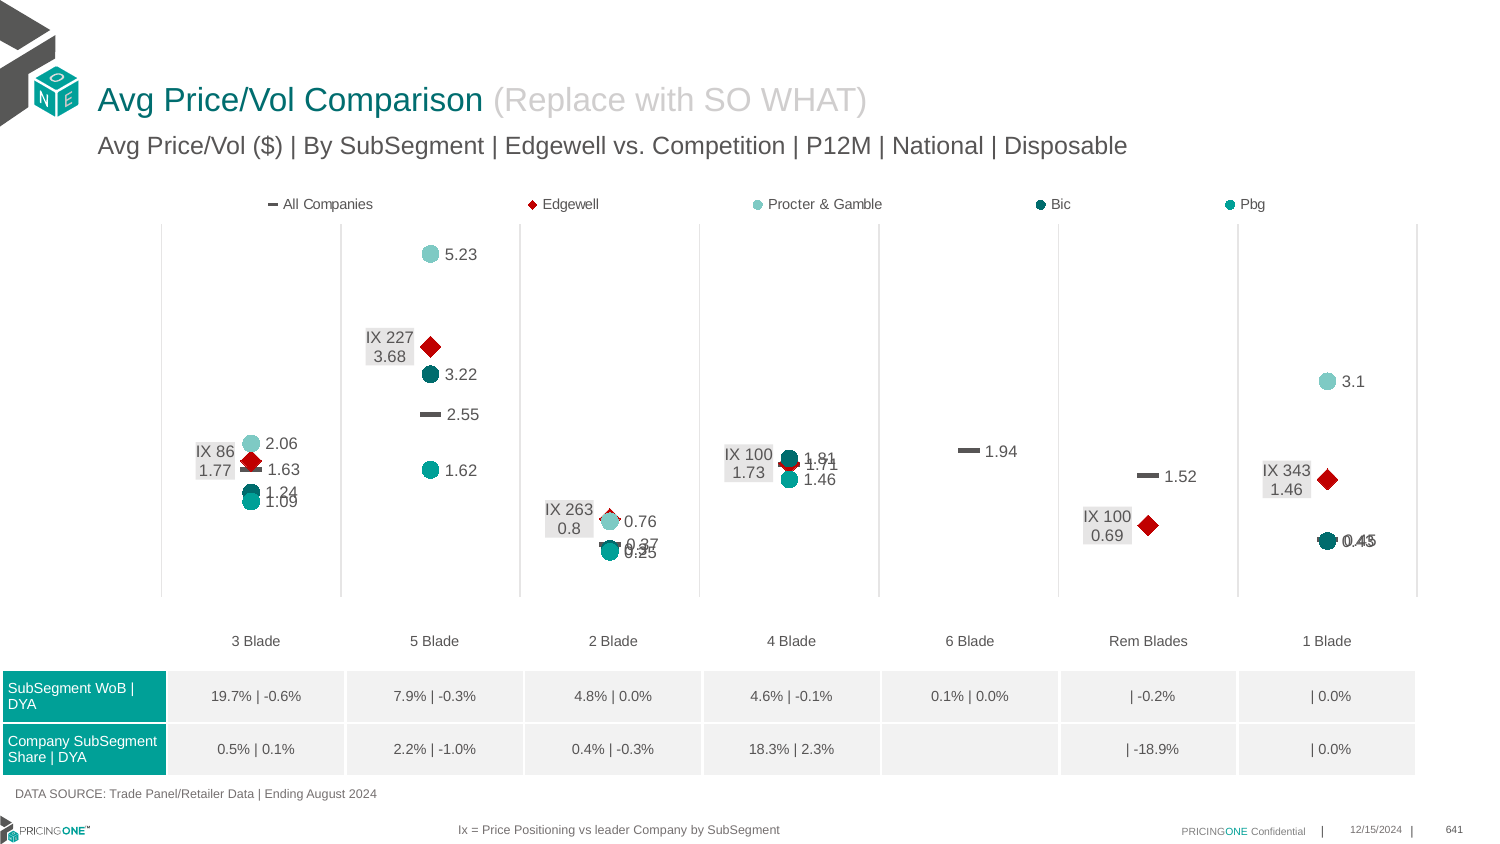

# Avg Price/Vol Comparison (Replace with SO WHAT)
Avg Price/Vol ($) | By SubSegment | Edgewell vs. Competition | P12M | National | Disposable

### Chart

| Category | All Companies | Edgewell | Procter & Gamble | Bic | Pbg |
|---|---|---|---|---|---|
| IX 86 | 1.63 | 1.77 | 2.06 | 1.24 | 1.09 |
| IX 227 | 2.55 | 3.68 | 5.23 | 3.22 | 1.62 |
| IX 263 | 0.37 | 0.8 | 0.76 | 0.3 | 0.25 |
| IX 100 | 1.71 | 1.73 | None | 1.81 | 1.46 |
| None | 1.94 | None | None | None | None |
| IX 100 | 1.52 | 0.69 | None | None | None |
| IX 343 | 0.45 | 1.46 | 3.1 | 0.43 | None |
|  | 3 Blade | 5 Blade | 2 Blade | 4 Blade | 6 Blade | Rem Blades | 1 Blade |
| --- | --- | --- | --- | --- | --- | --- | --- |
| SubSegment WoB | DYA | 19.7% | -0.6% | 7.9% | -0.3% | 4.8% | 0.0% | 4.6% | -0.1% | 0.1% | 0.0% | | -0.2% | | 0.0% |
| Company SubSegment Share | DYA | 0.5% | 0.1% | 2.2% | -1.0% | 0.4% | -0.3% | 18.3% | 2.3% |  | | -18.9% | | 0.0% |
DATA SOURCE: Trade Panel/Retailer Data | Ending August 2024
Ix = Price Positioning vs leader Company by SubSegment
12/15/2024
641